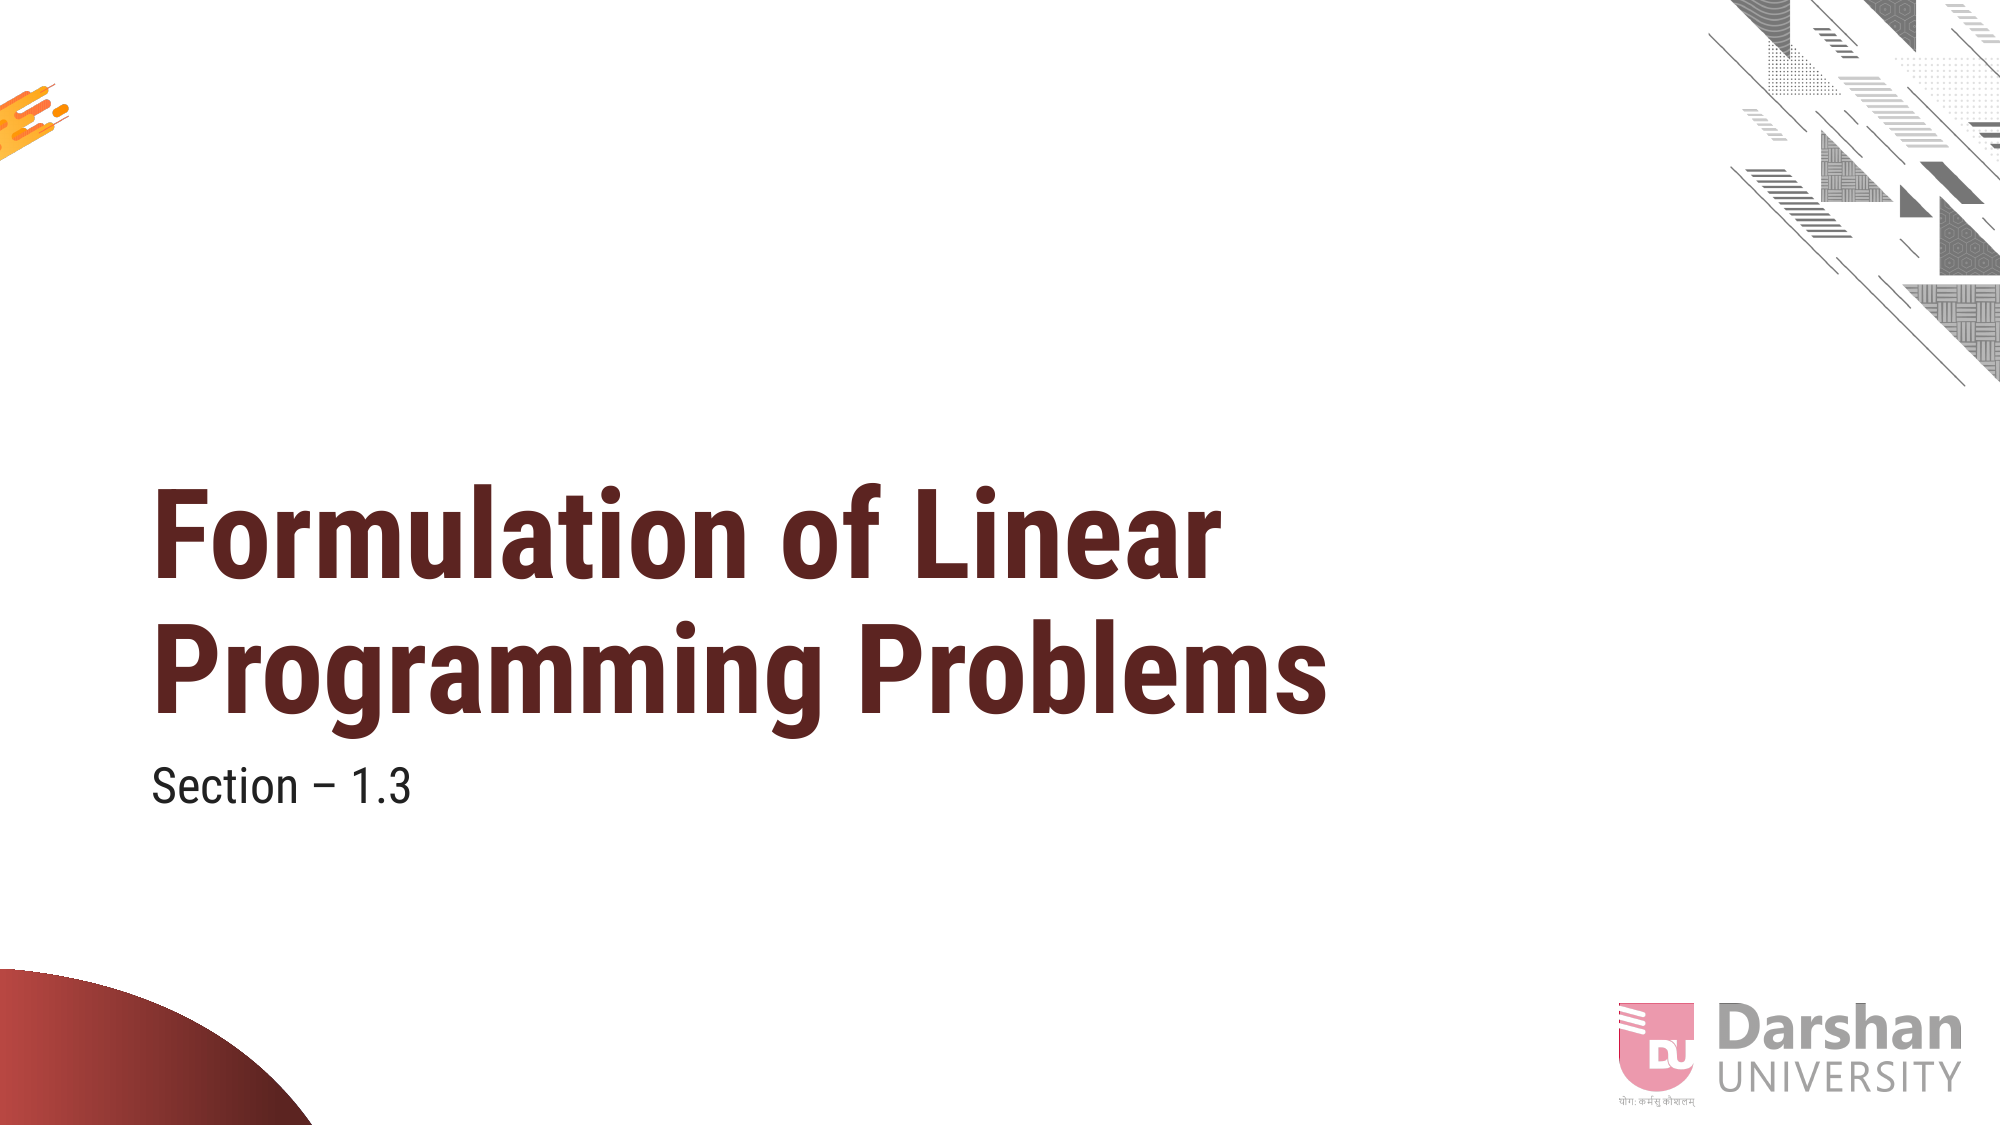

# Formulation of Linear Programming Problems
Section – 1.3